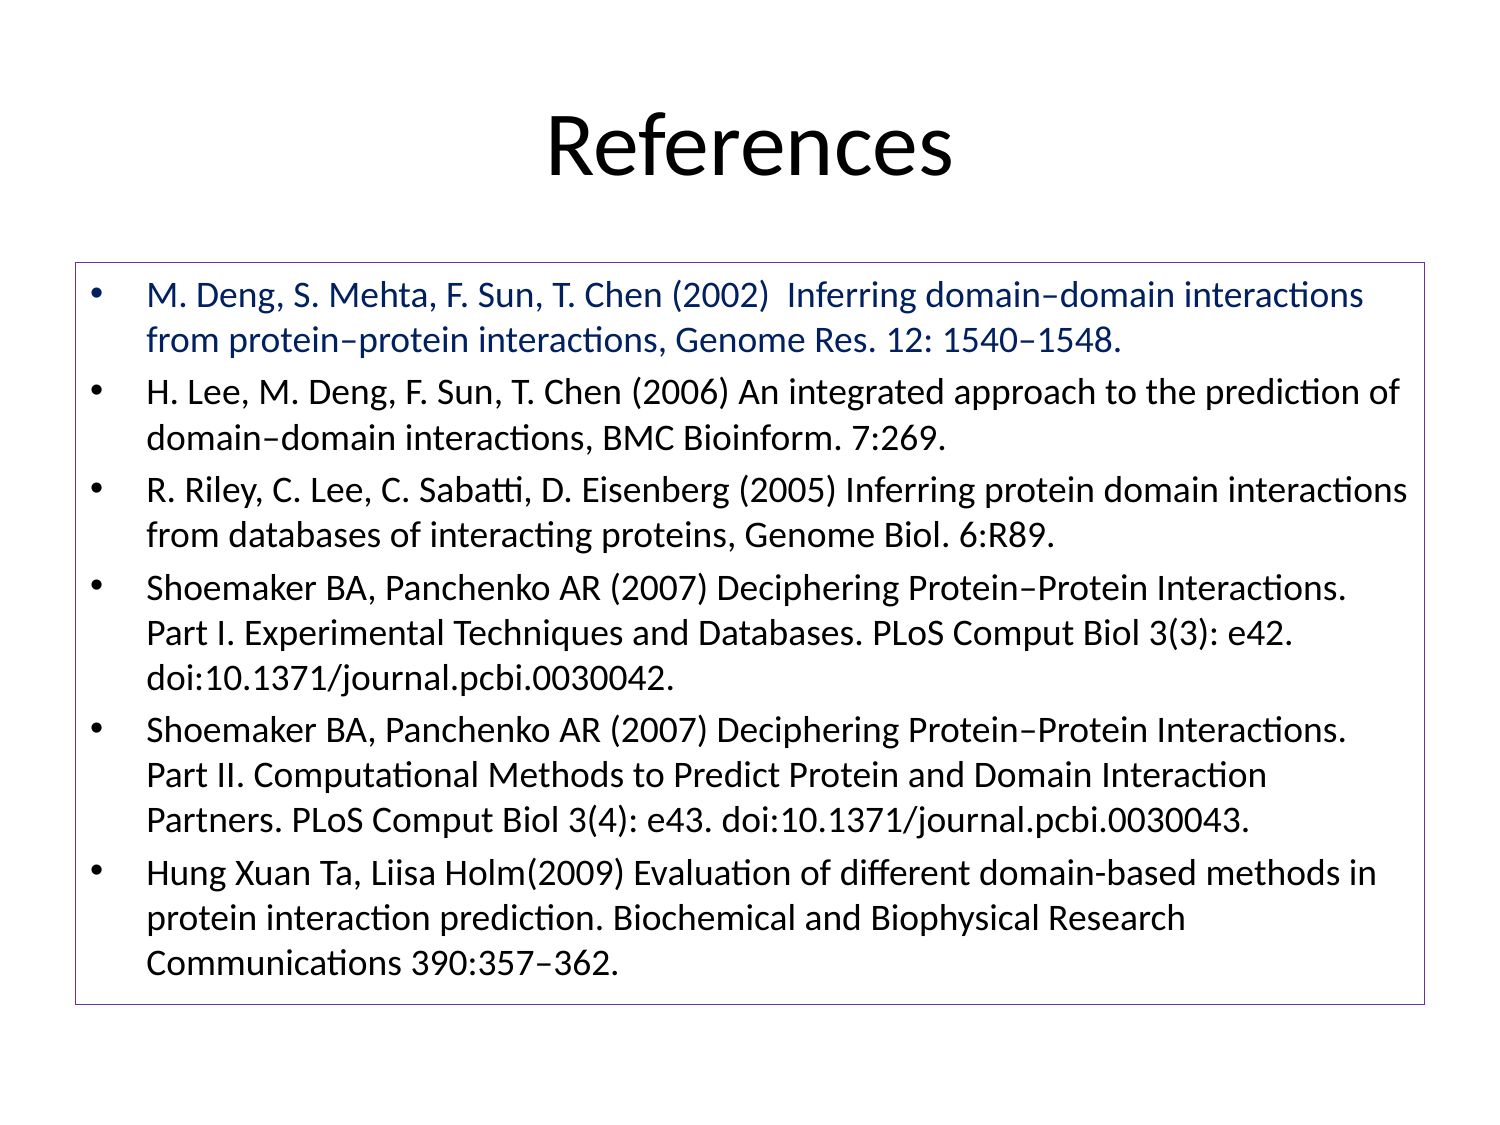

# References
M. Deng, S. Mehta, F. Sun, T. Chen (2002)  Inferring domain–domain interactions from protein–protein interactions, Genome Res. 12: 1540–1548.
H. Lee, M. Deng, F. Sun, T. Chen (2006) An integrated approach to the prediction of domain–domain interactions, BMC Bioinform. 7:269.
R. Riley, C. Lee, C. Sabatti, D. Eisenberg (2005) Inferring protein domain interactions from databases of interacting proteins, Genome Biol. 6:R89.
Shoemaker BA, Panchenko AR (2007) Deciphering Protein–Protein Interactions. Part I. Experimental Techniques and Databases. PLoS Comput Biol 3(3): e42. doi:10.1371/journal.pcbi.0030042.
Shoemaker BA, Panchenko AR (2007) Deciphering Protein–Protein Interactions. Part II. Computational Methods to Predict Protein and Domain Interaction Partners. PLoS Comput Biol 3(4): e43. doi:10.1371/journal.pcbi.0030043.
Hung Xuan Ta, Liisa Holm(2009) Evaluation of different domain-based methods in protein interaction prediction. Biochemical and Biophysical Research Communications 390:357–362.